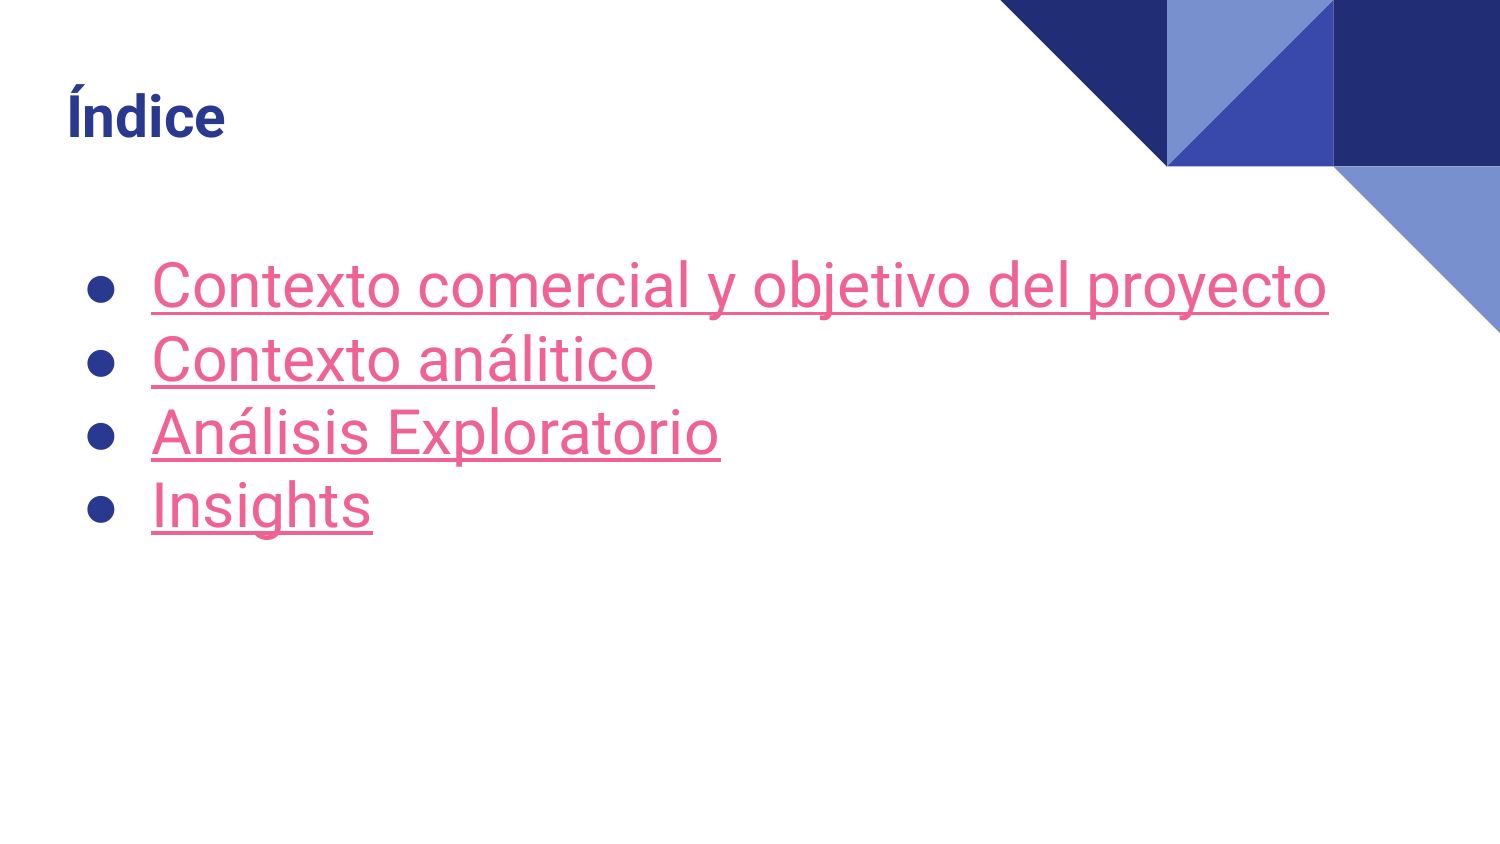

# Índice
Contexto comercial y objetivo del proyecto
Contexto análitico
Análisis Exploratorio
Insights